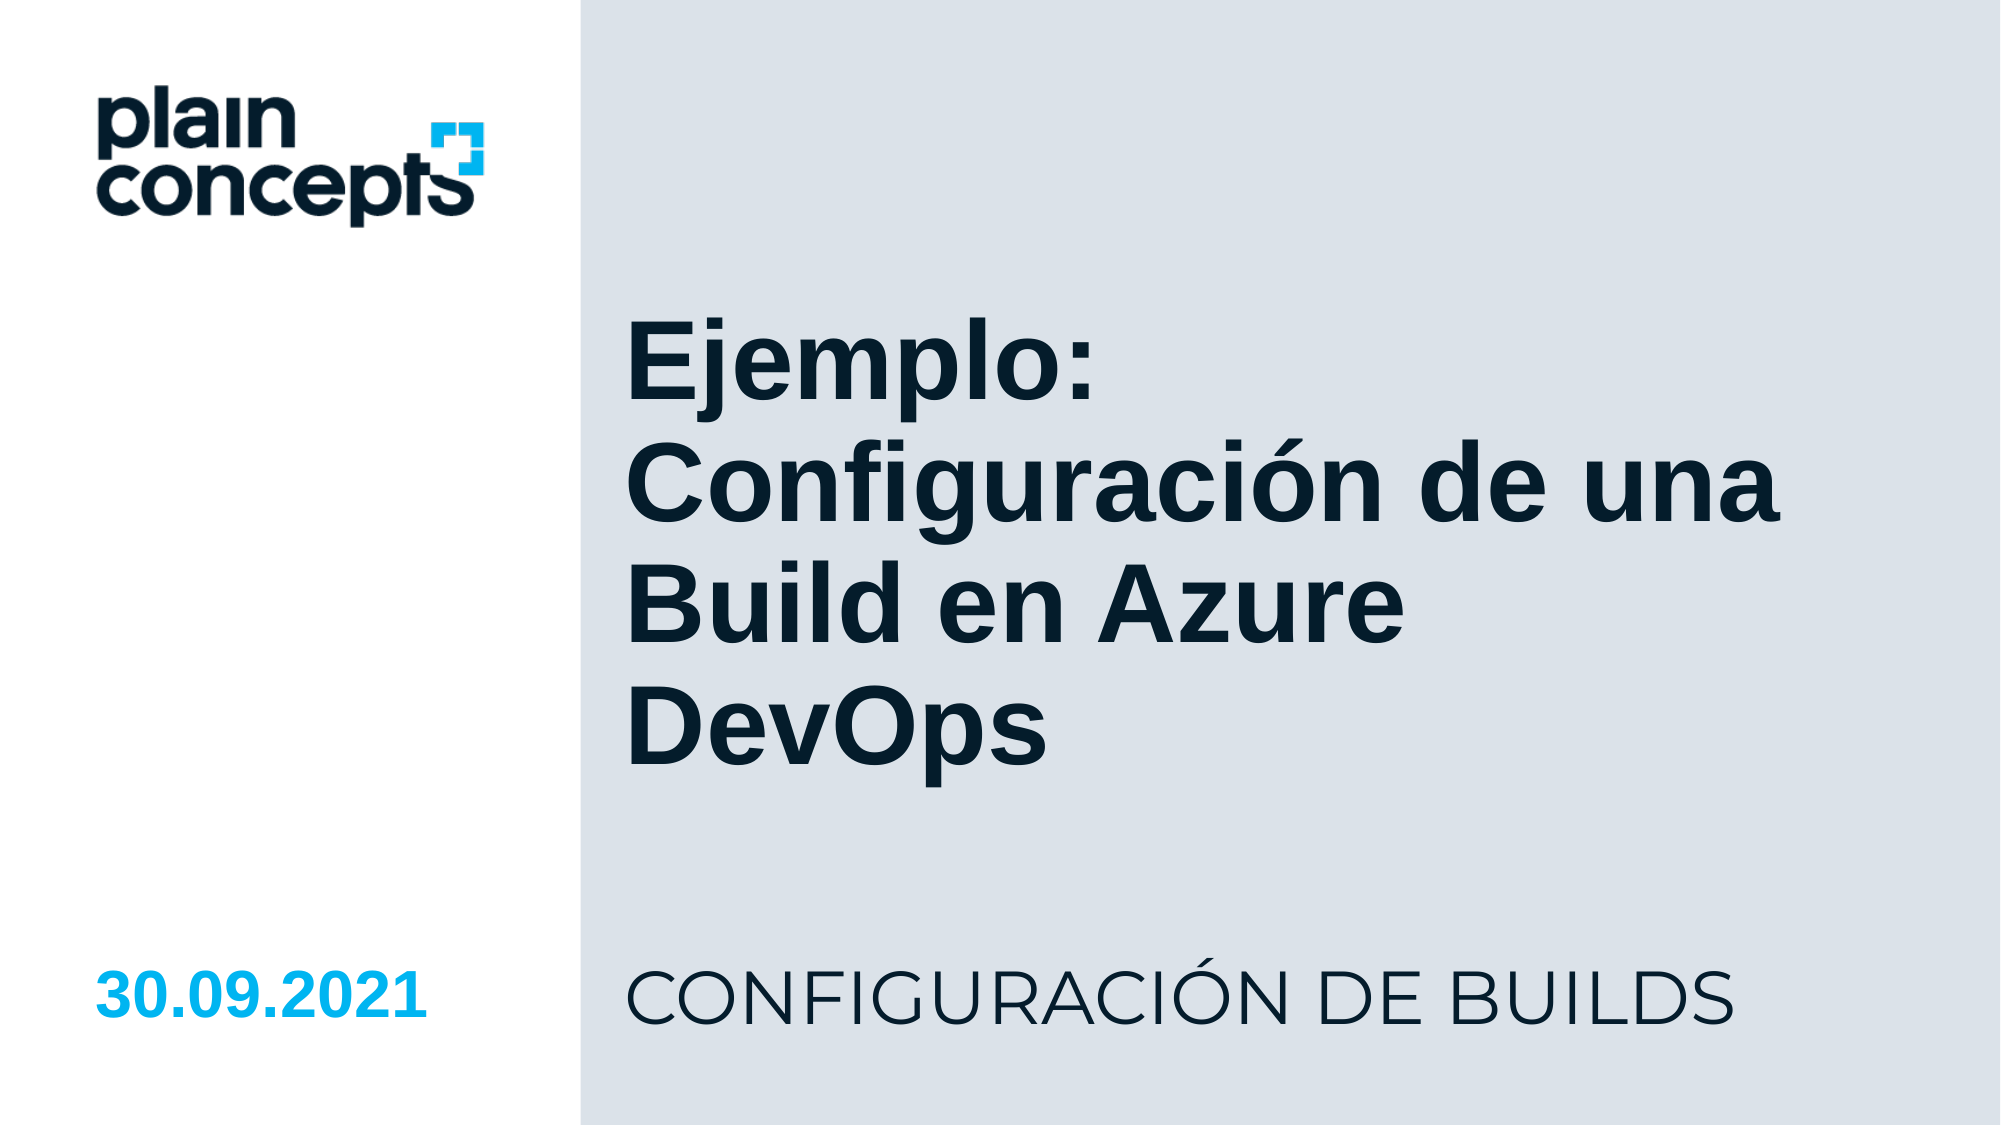

Ejemplo: Configuración de una Build en Azure DevOps
CONFIGURACIÓN DE Builds
30.09.2021